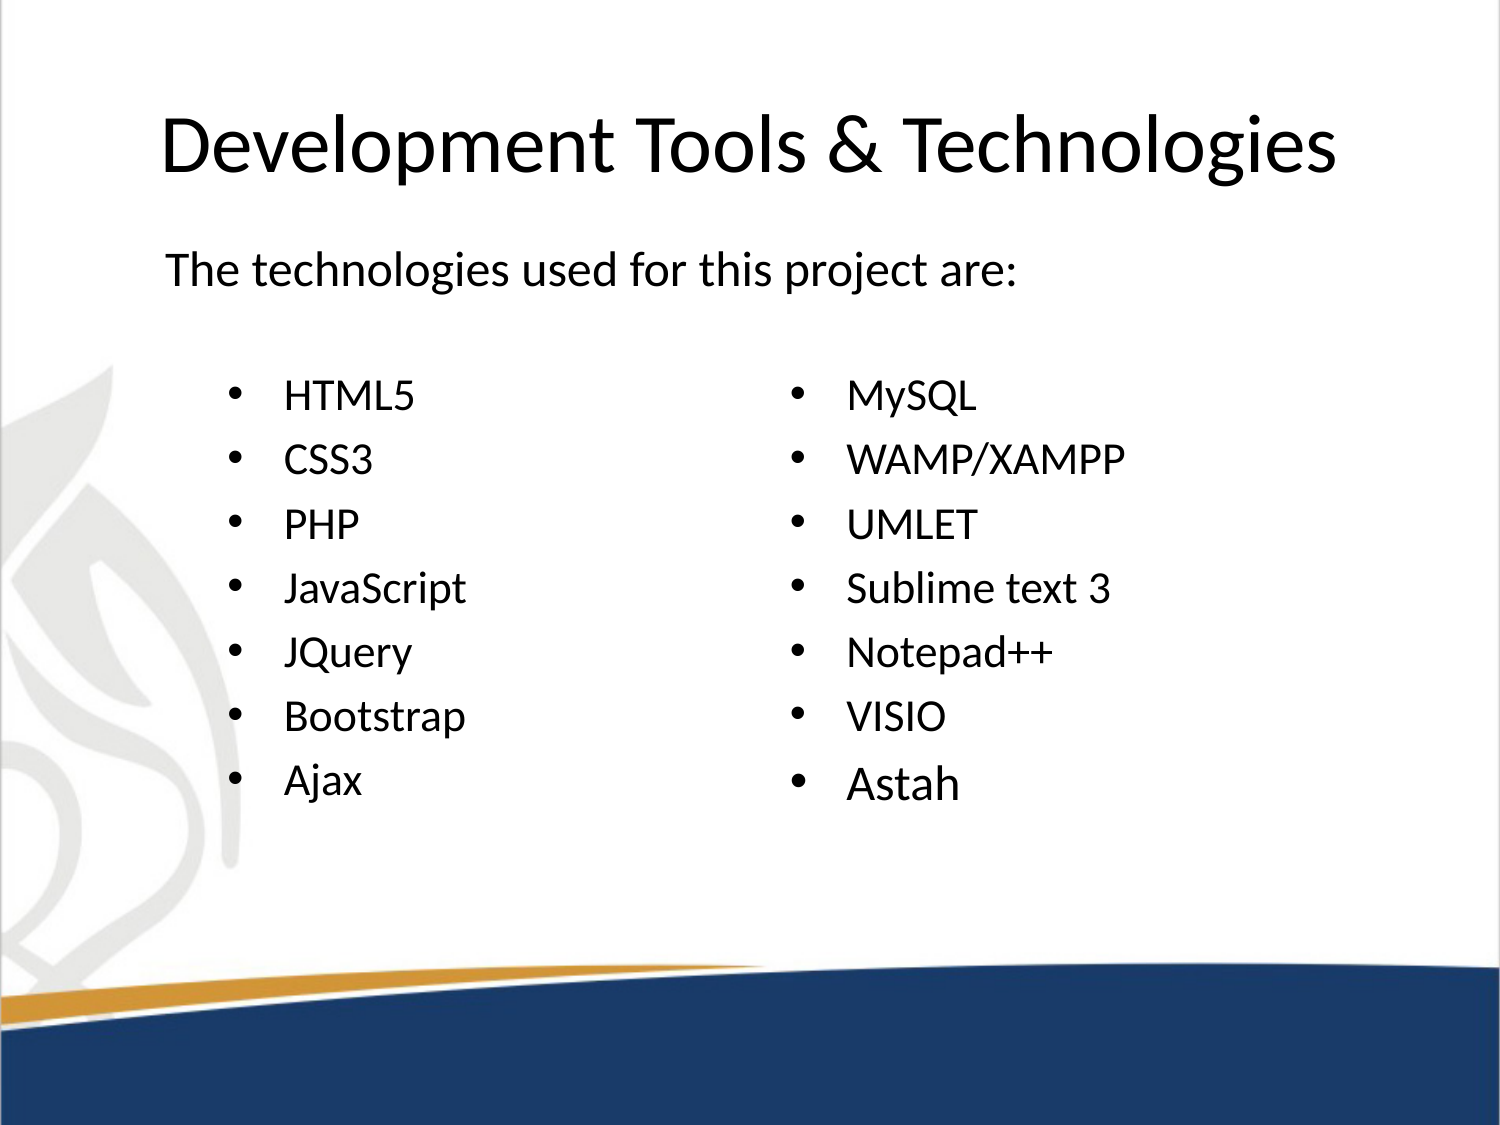

# Development Tools & Technologies
The technologies used for this project are:
HTML5
CSS3
PHP
JavaScript
JQuery
Bootstrap
Ajax
MySQL
WAMP/XAMPP
UMLET
Sublime text 3
Notepad++
VISIO
Astah